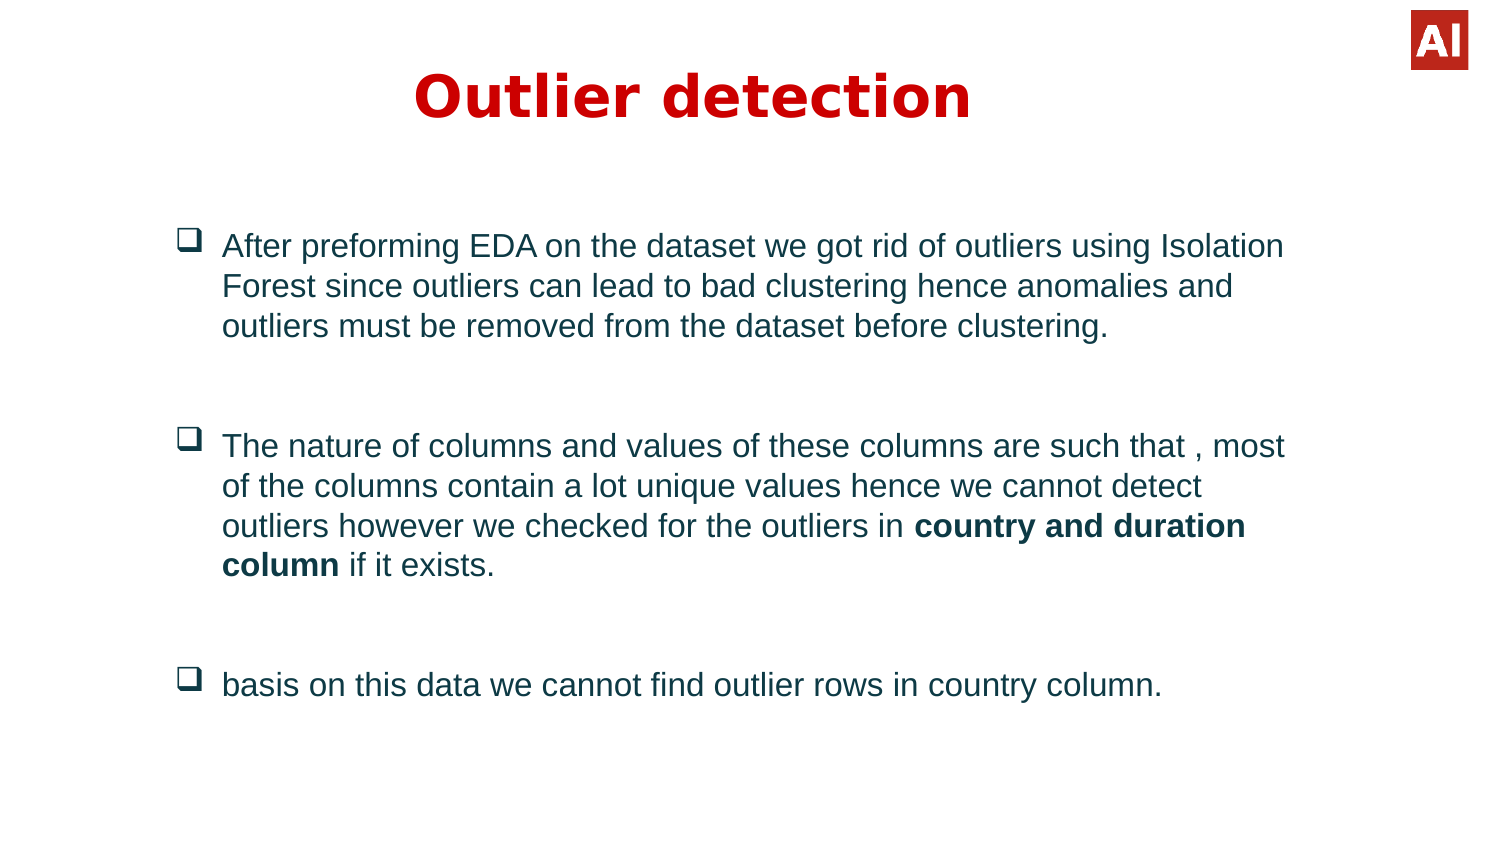

# Outlier detection

After preforming EDA on the dataset we got rid of outliers using Isolation Forest since outliers can lead to bad clustering hence anomalies and outliers must be removed from the dataset before clustering.

The nature of columns and values of these columns are such that , most of the columns contain a lot unique values hence we cannot detect outliers however we checked for the outliers in country and duration column if it exists.

basis on this data we cannot find outlier rows in country column.